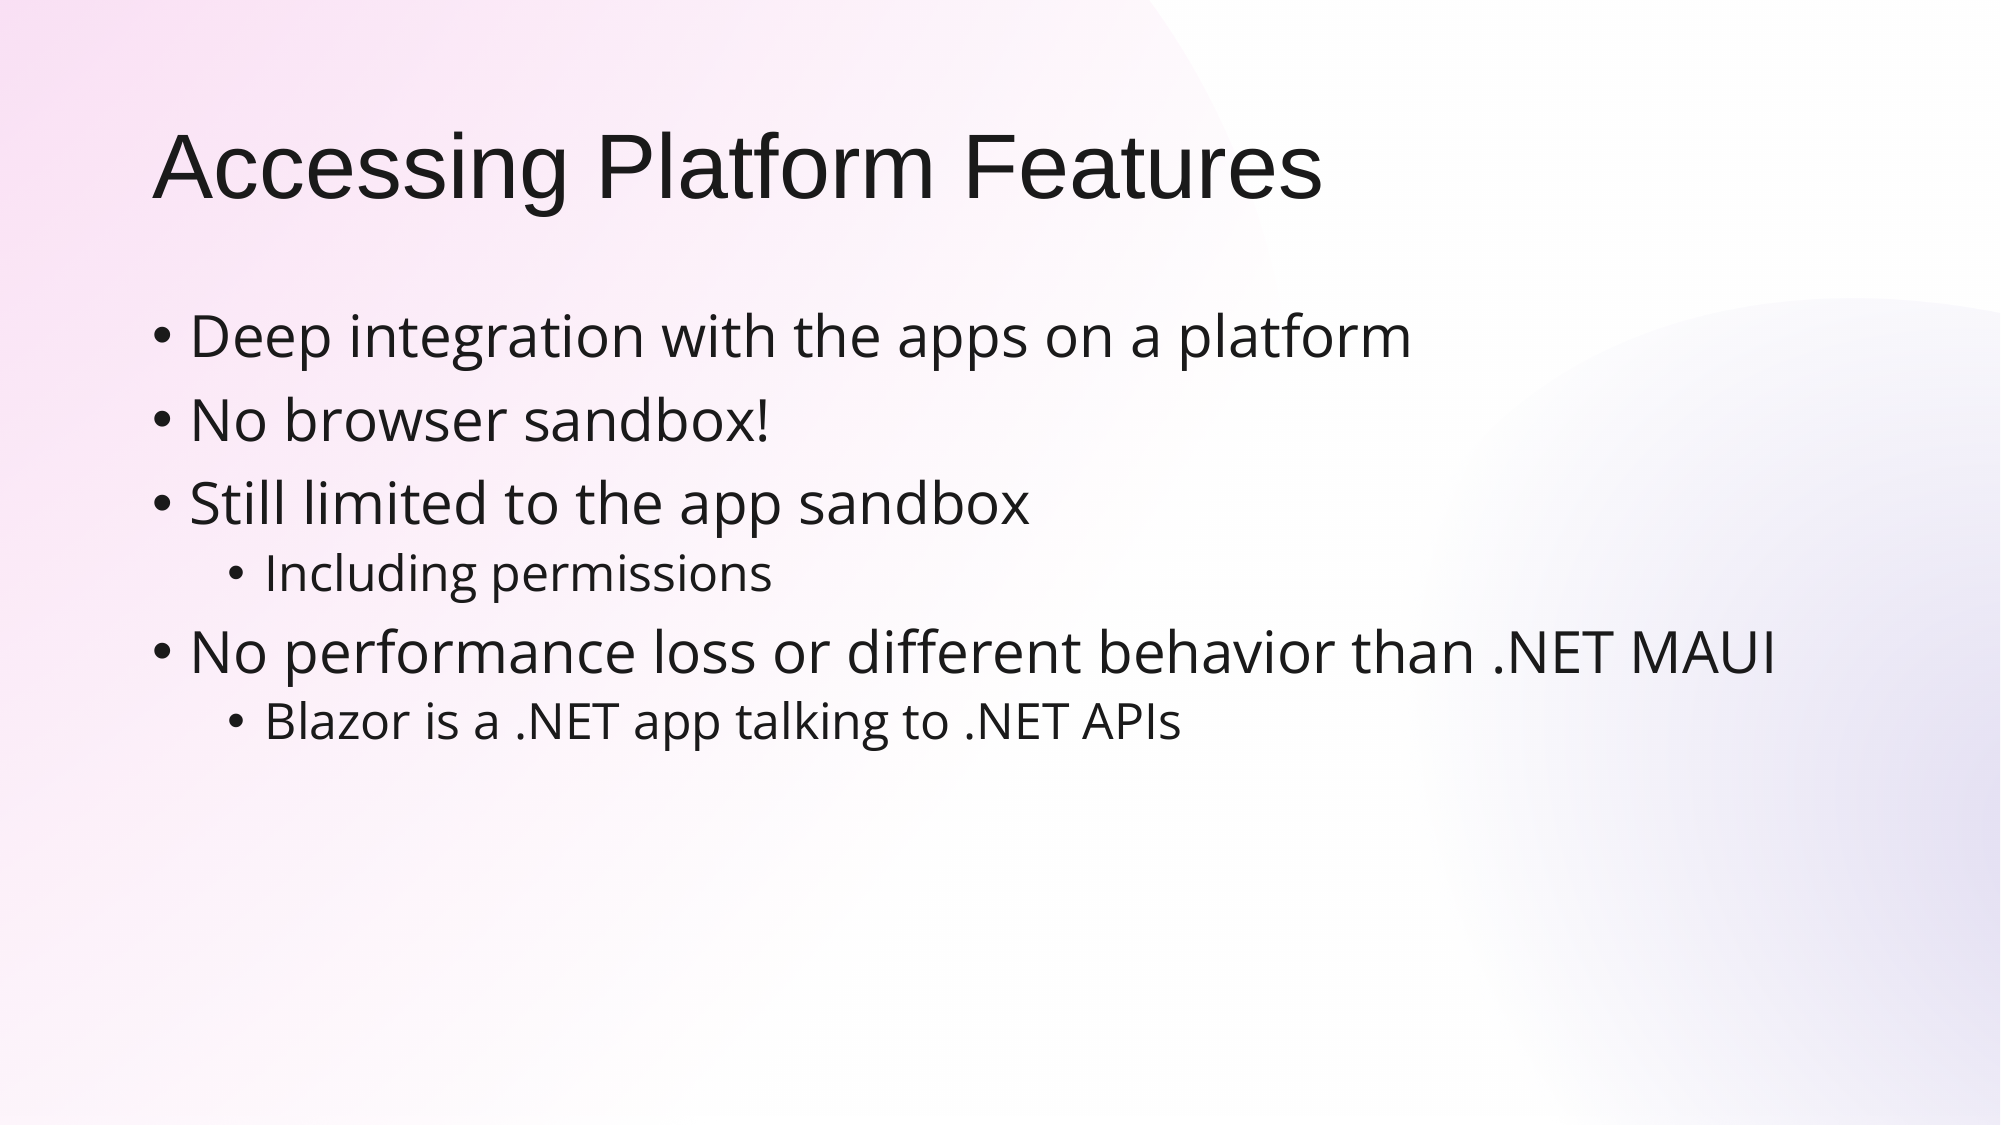

# Accessing Platform Features
Deep integration with the apps on a platform
No browser sandbox!
Still limited to the app sandbox
Including permissions
No performance loss or different behavior than .NET MAUI
Blazor is a .NET app talking to .NET APIs